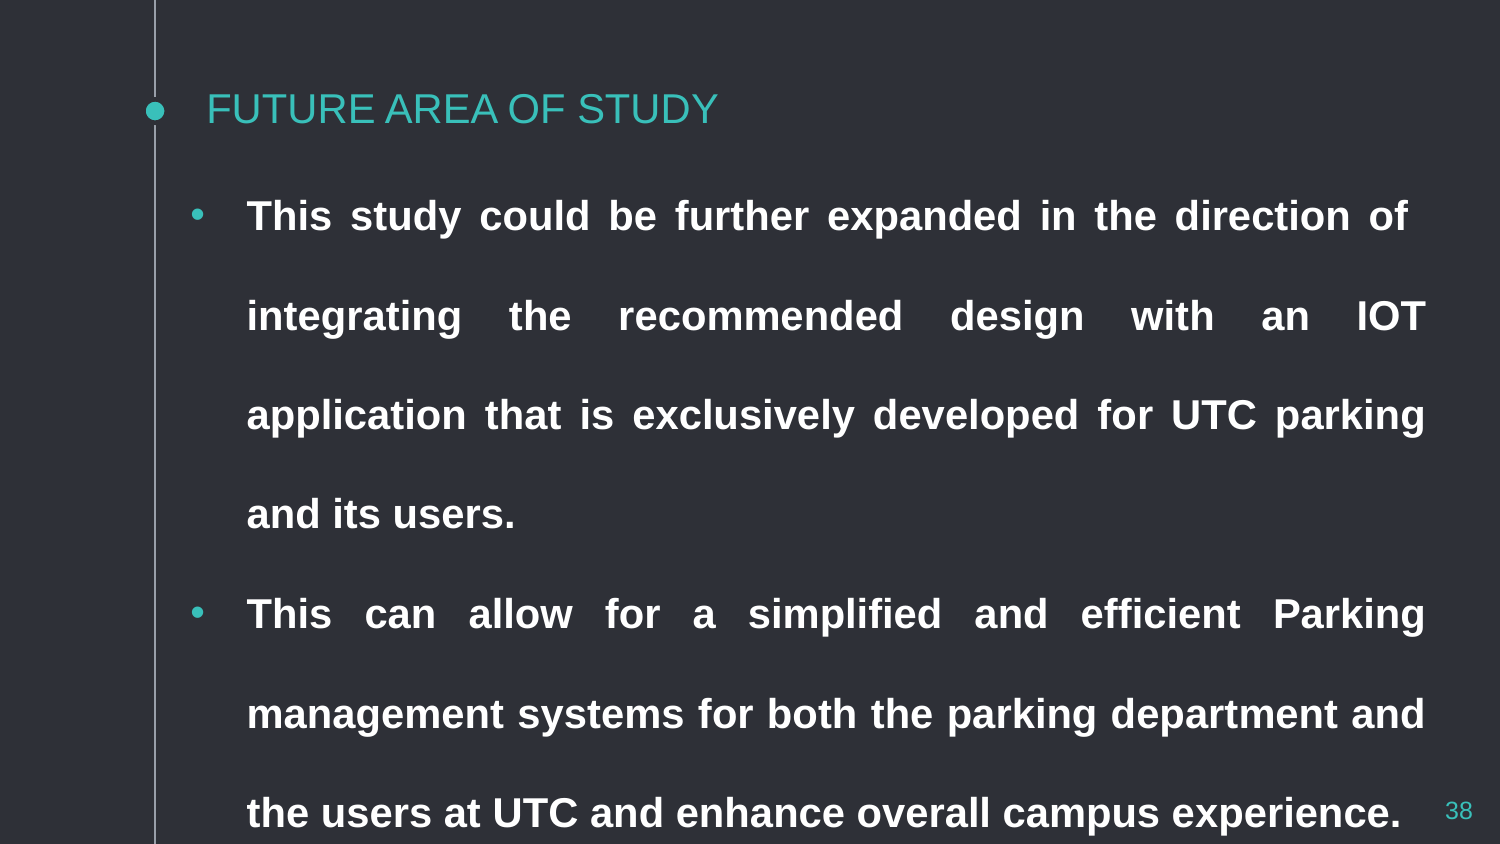

# FUTURE AREA OF STUDY
This study could be further expanded in the direction of  integrating the recommended design with an IOT application that is exclusively developed for UTC parking and its users.
This can allow for a simplified and efficient Parking management systems for both the parking department and the users at UTC and enhance overall campus experience.

38